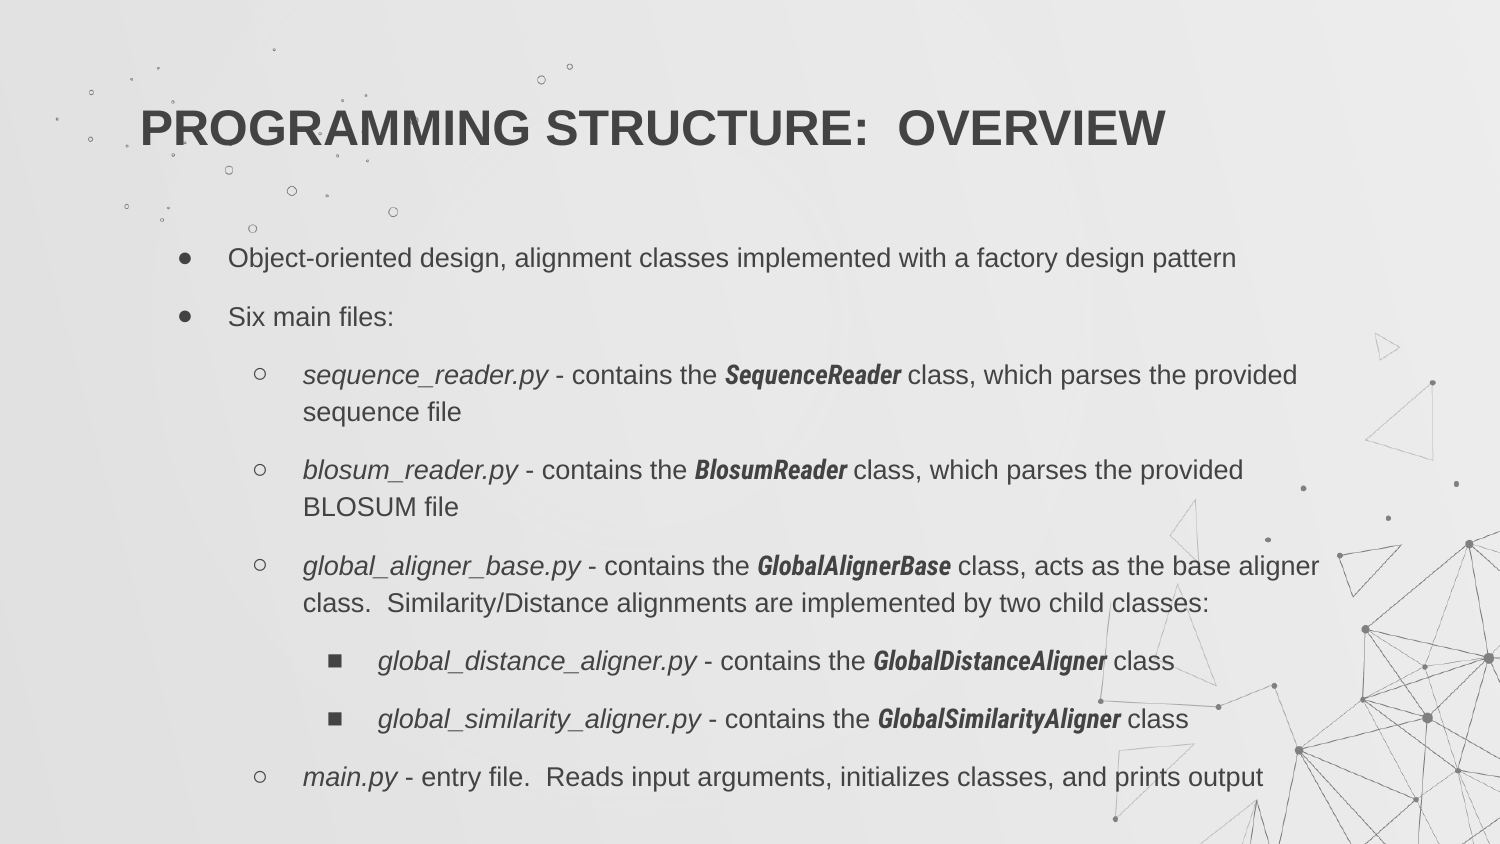

# PROGRAMMING STRUCTURE:  OVERVIEW
Object-oriented design, alignment classes implemented with a factory design pattern
Six main files:
sequence_reader.py - contains the SequenceReader class, which parses the provided sequence file
blosum_reader.py - contains the BlosumReader class, which parses the provided BLOSUM file
global_aligner_base.py - contains the GlobalAlignerBase class, acts as the base aligner class.  Similarity/Distance alignments are implemented by two child classes:
global_distance_aligner.py - contains the GlobalDistanceAligner class
global_similarity_aligner.py - contains the GlobalSimilarityAligner class
main.py - entry file.  Reads input arguments, initializes classes, and prints output